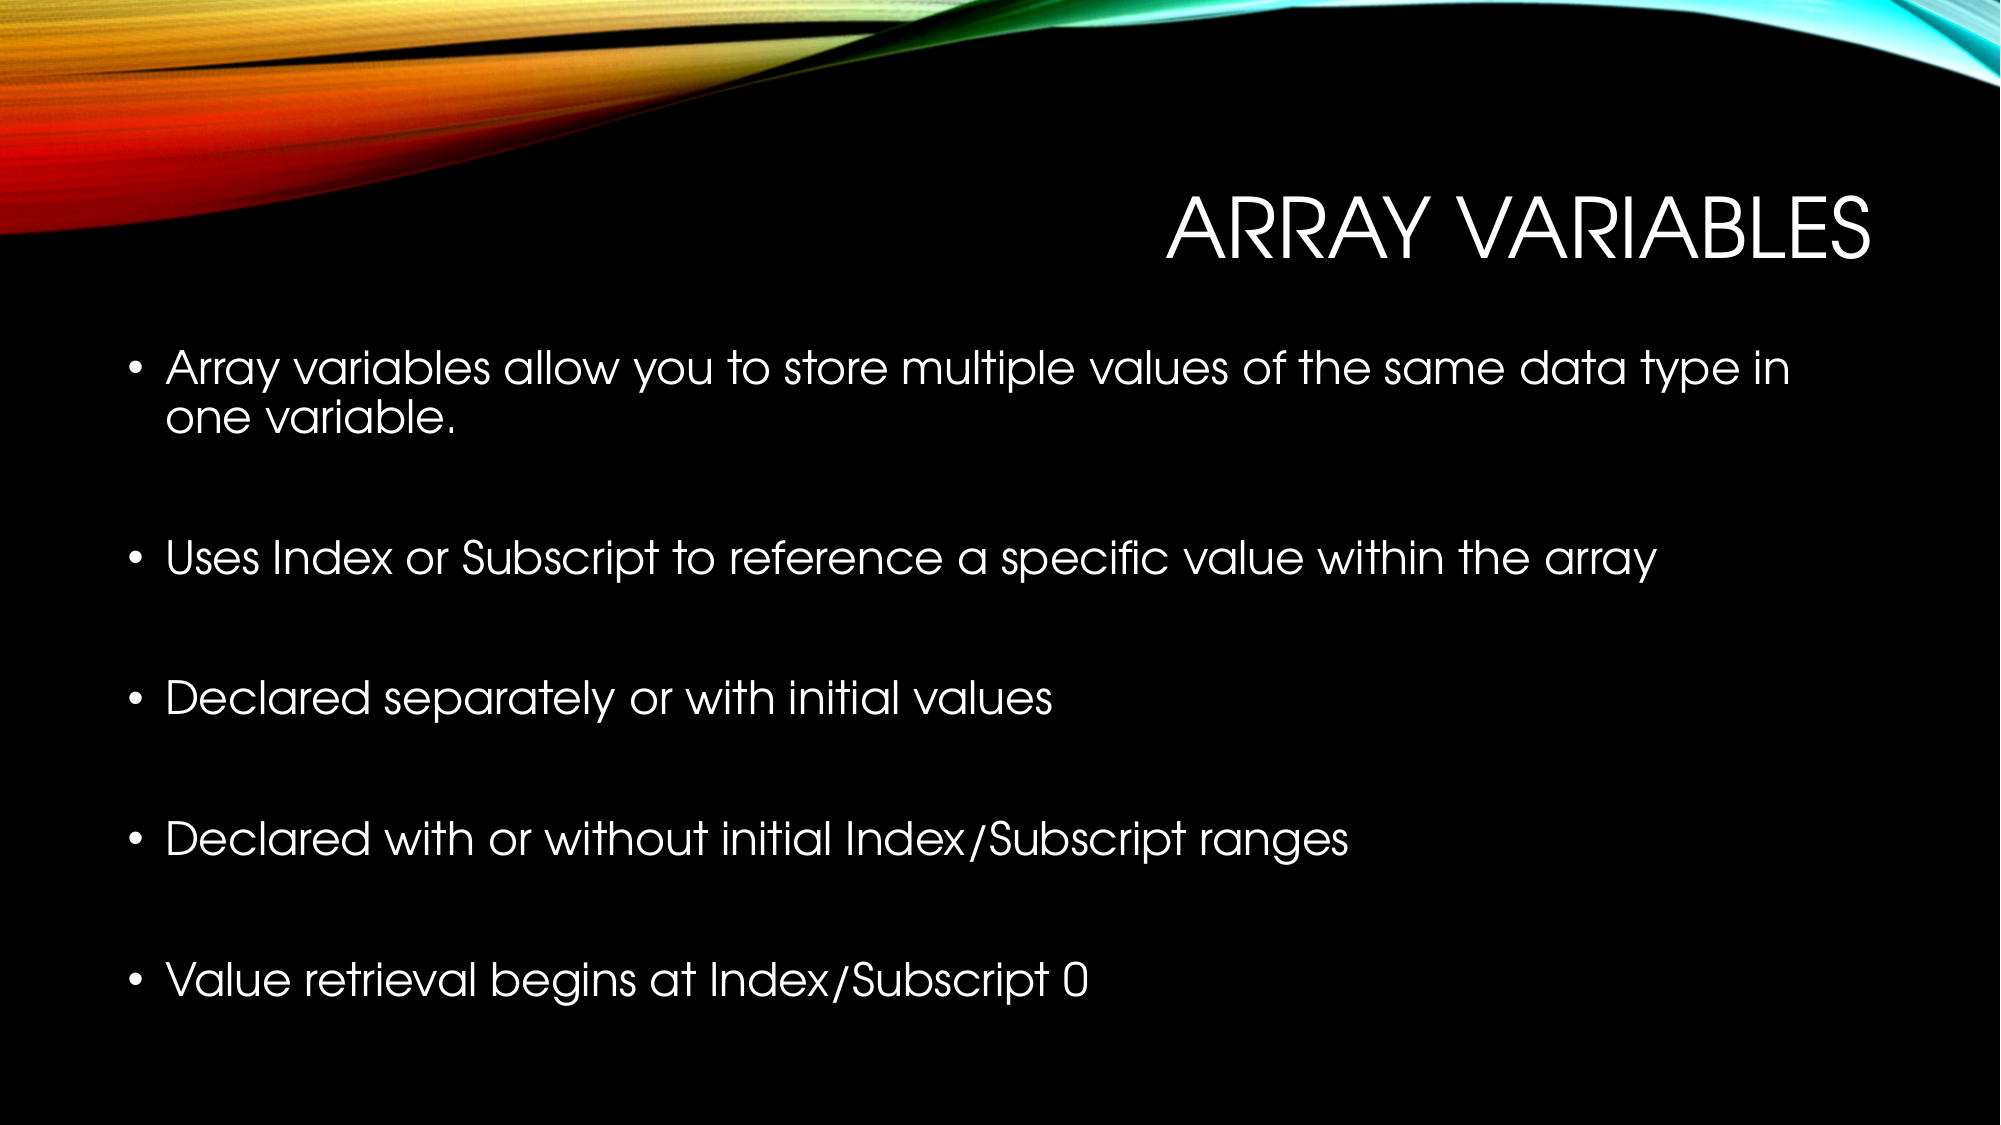

# Array Variables
Array variables allow you to store multiple values of the same data type in one variable.

Uses Index or Subscript to reference a specific value within the array

Declared separately or with initial values

Declared with or without initial Index/Subscript ranges

Value retrieval begins at Index/Subscript 0